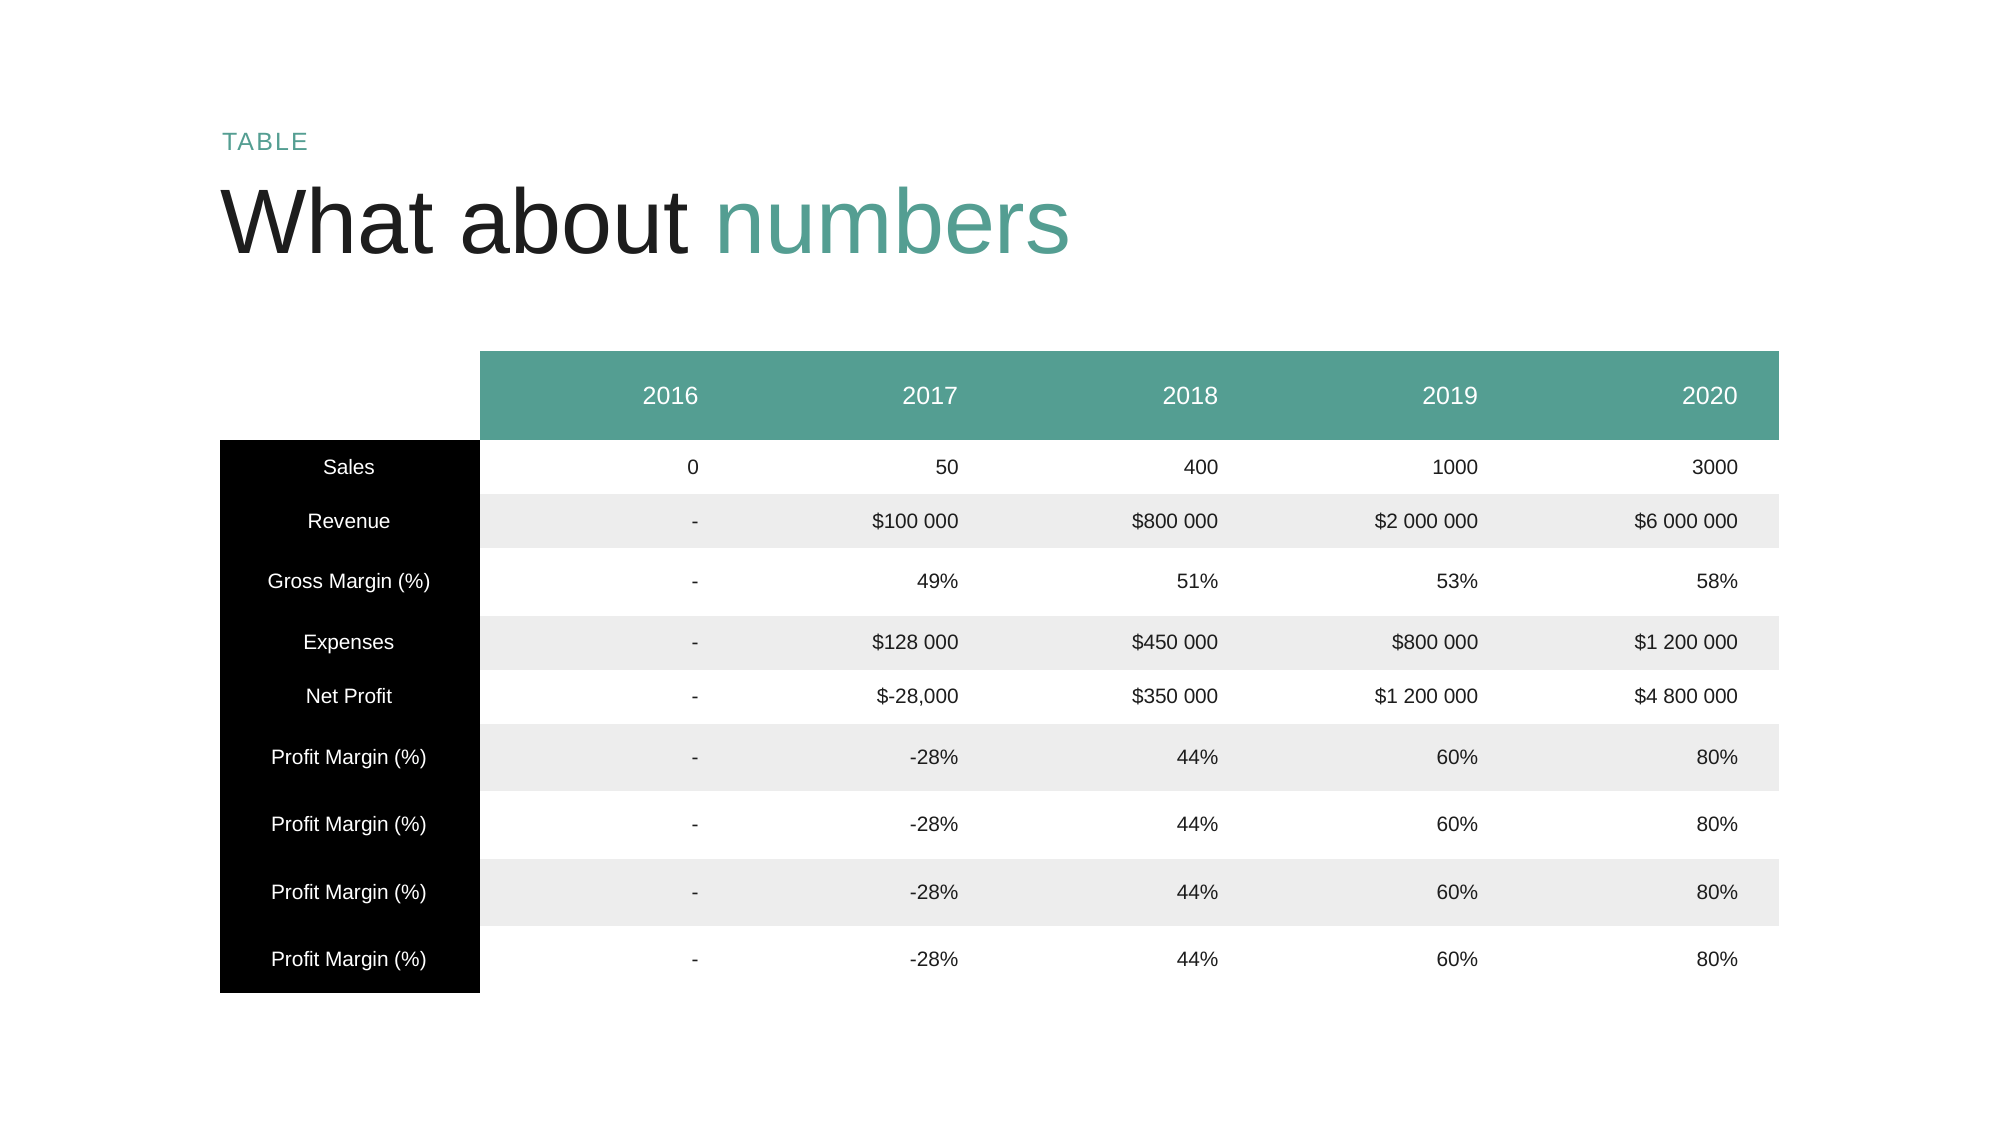

TABLE
What about numbers
|  | 2016 | 2017 | 2018 | 2019 | 2020 |
| --- | --- | --- | --- | --- | --- |
| Sales | 0 | 50 | 400 | 1000 | 3000 |
| Revenue | - | $100 000 | $800 000 | $2 000 000 | $6 000 000 |
| Gross Margin (%) | - | 49% | 51% | 53% | 58% |
| Expenses | - | $128 000 | $450 000 | $800 000 | $1 200 000 |
| Net Profit | - | $-28,000 | $350 000 | $1 200 000 | $4 800 000 |
| Profit Margin (%) | - | -28% | 44% | 60% | 80% |
| Profit Margin (%) | - | -28% | 44% | 60% | 80% |
| Profit Margin (%) | - | -28% | 44% | 60% | 80% |
| Profit Margin (%) | - | -28% | 44% | 60% | 80% |